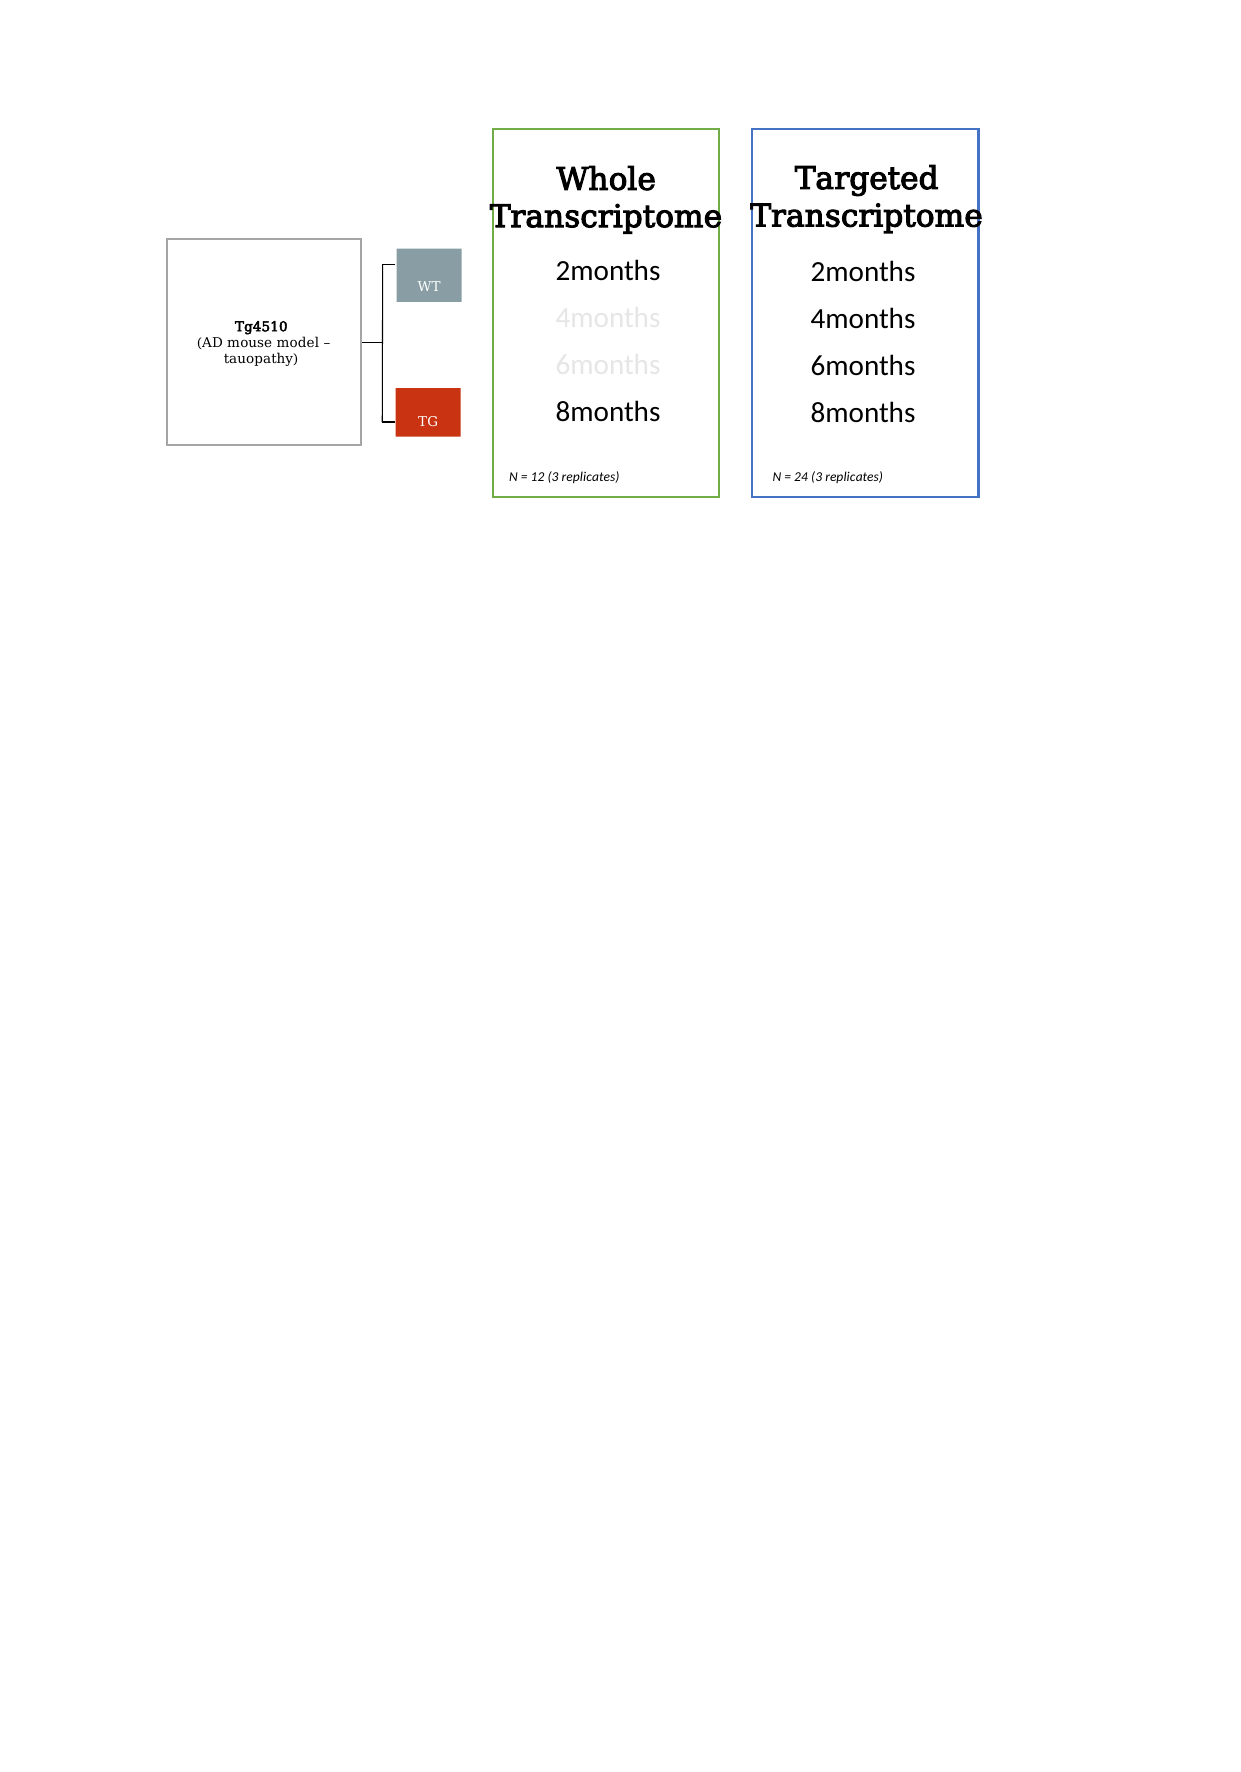

Targeted Transcriptome
Whole Transcriptome
Tg4510
(AD mouse model – tauopathy)
WT
| 2months |
| --- |
| 4months |
| 6months |
| 8months |
| 2months |
| --- |
| 4months |
| 6months |
| 8months |
TG
N = 12 (3 replicates)
N = 24 (3 replicates)